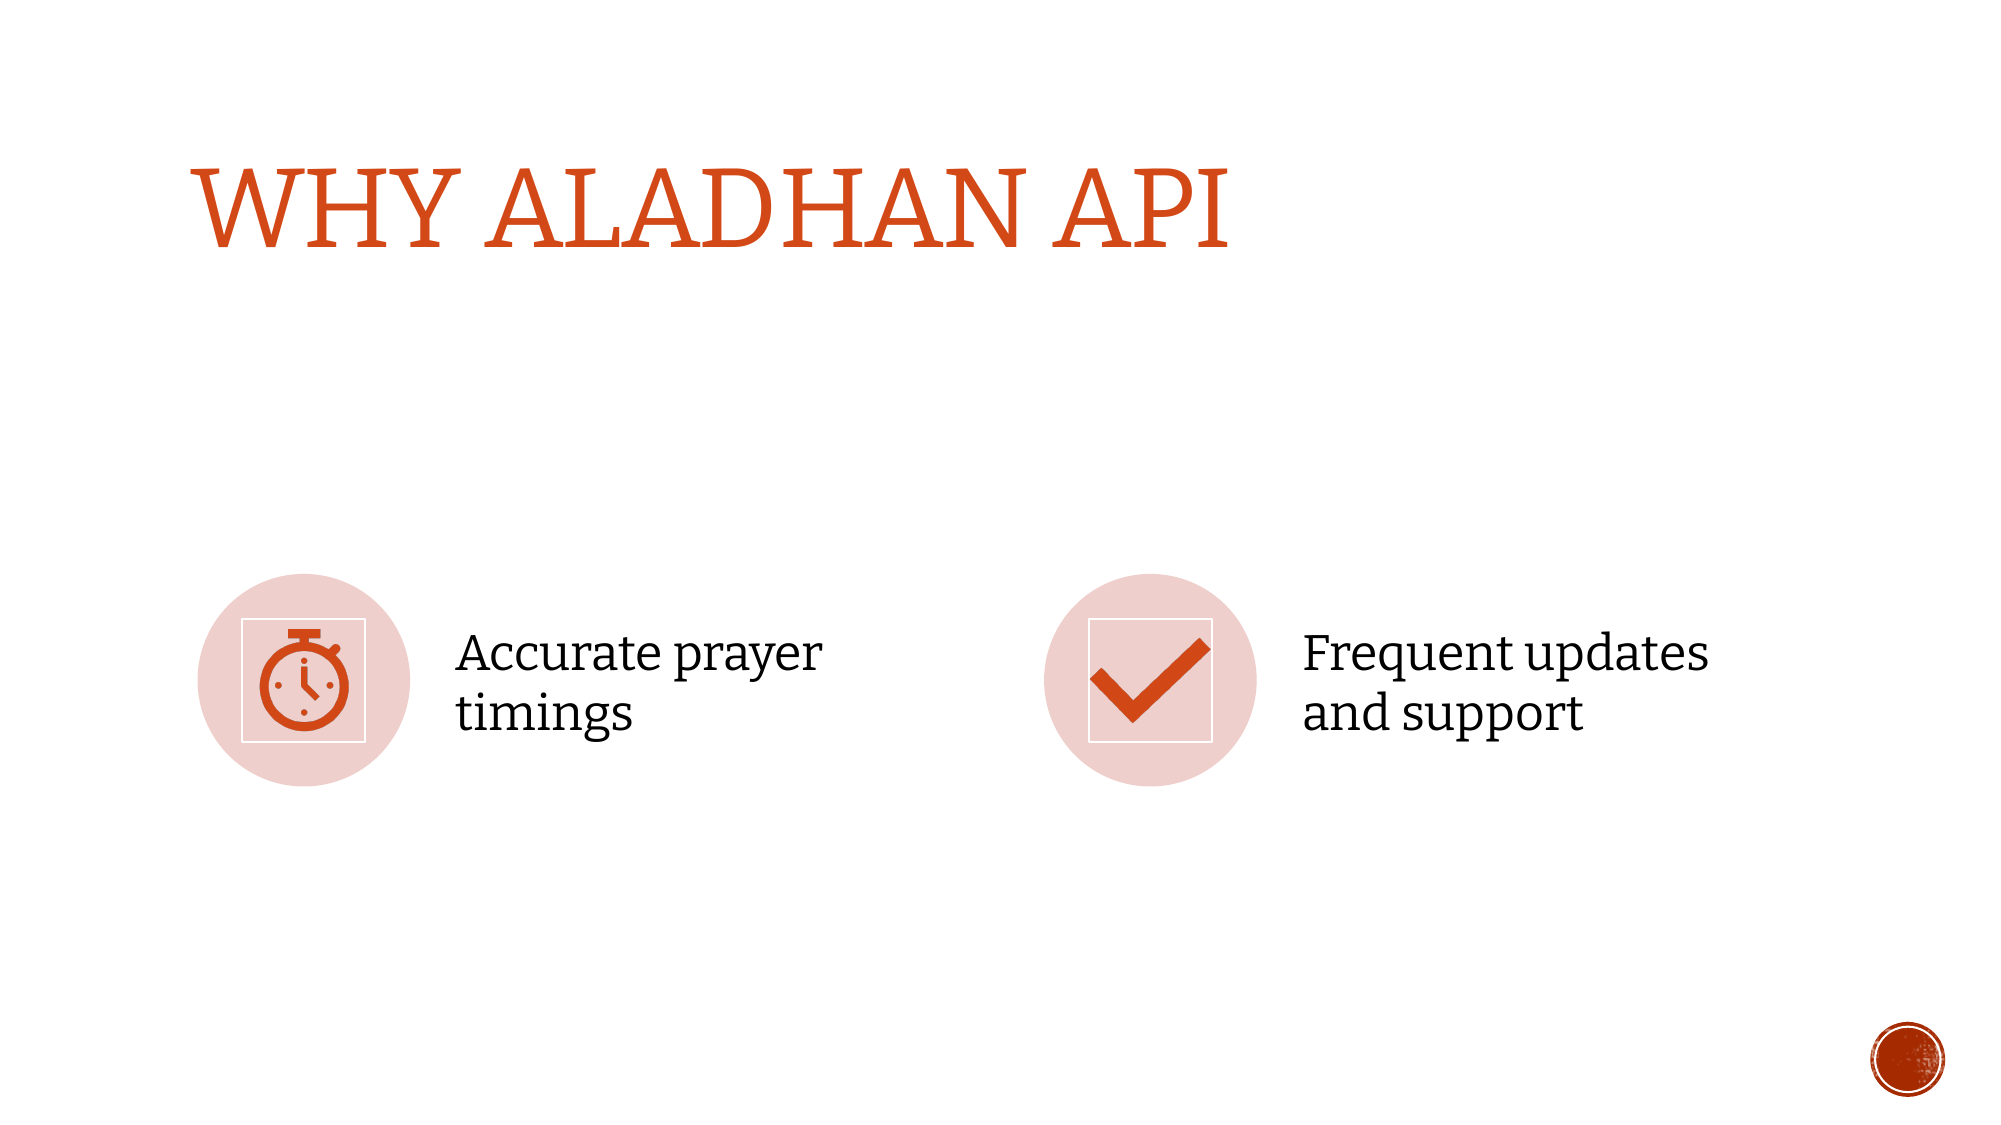

# Why aladhan Api
Accurate prayer timings
Frequent updates and support